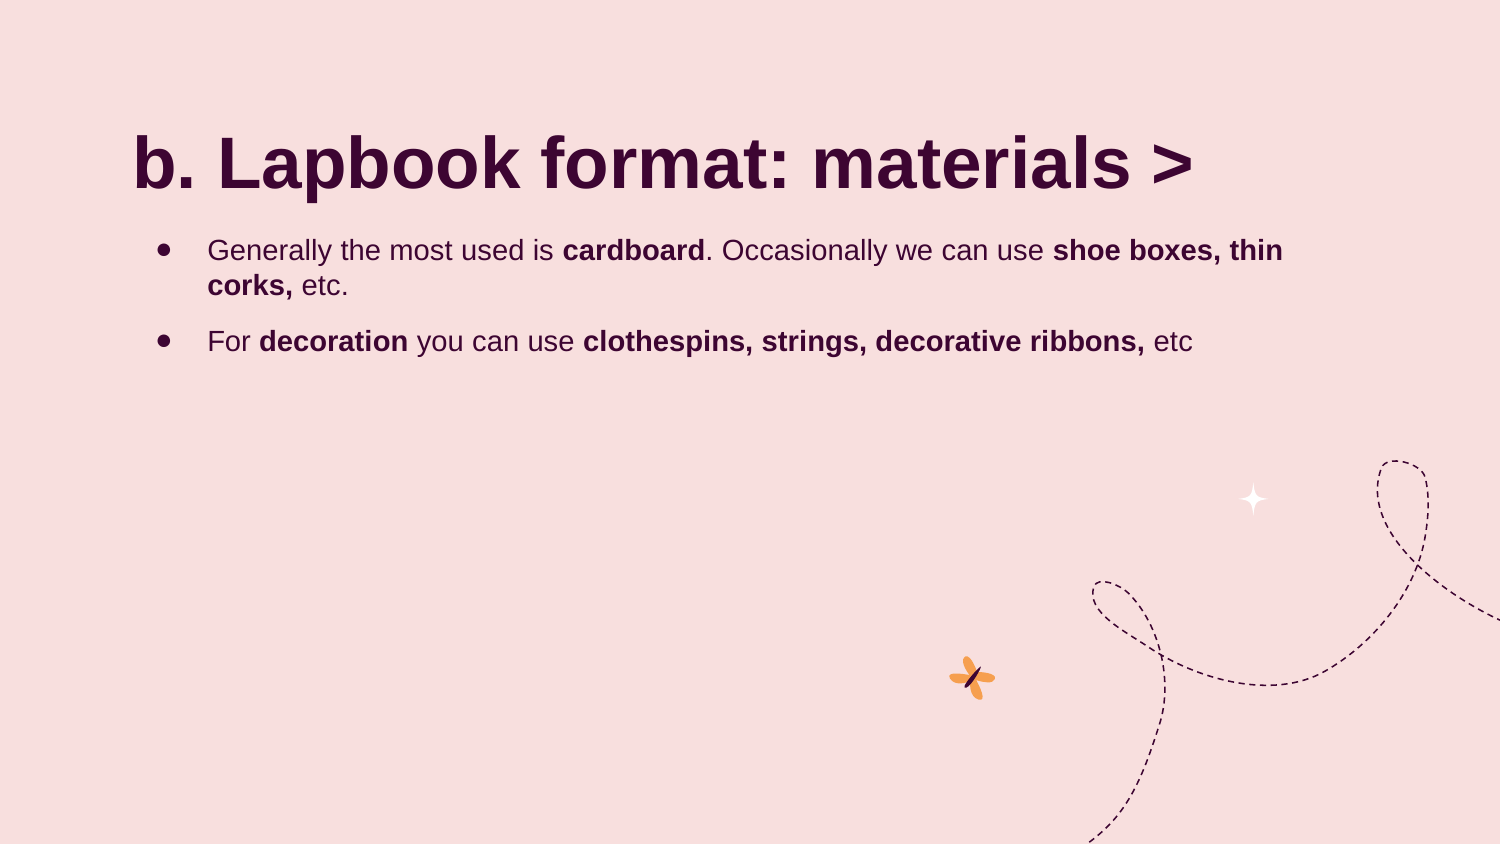

# b. Lapbook format: materials >
Generally the most used is cardboard. Occasionally we can use shoe boxes, thin corks, etc.
For decoration you can use clothespins, strings, decorative ribbons, etc